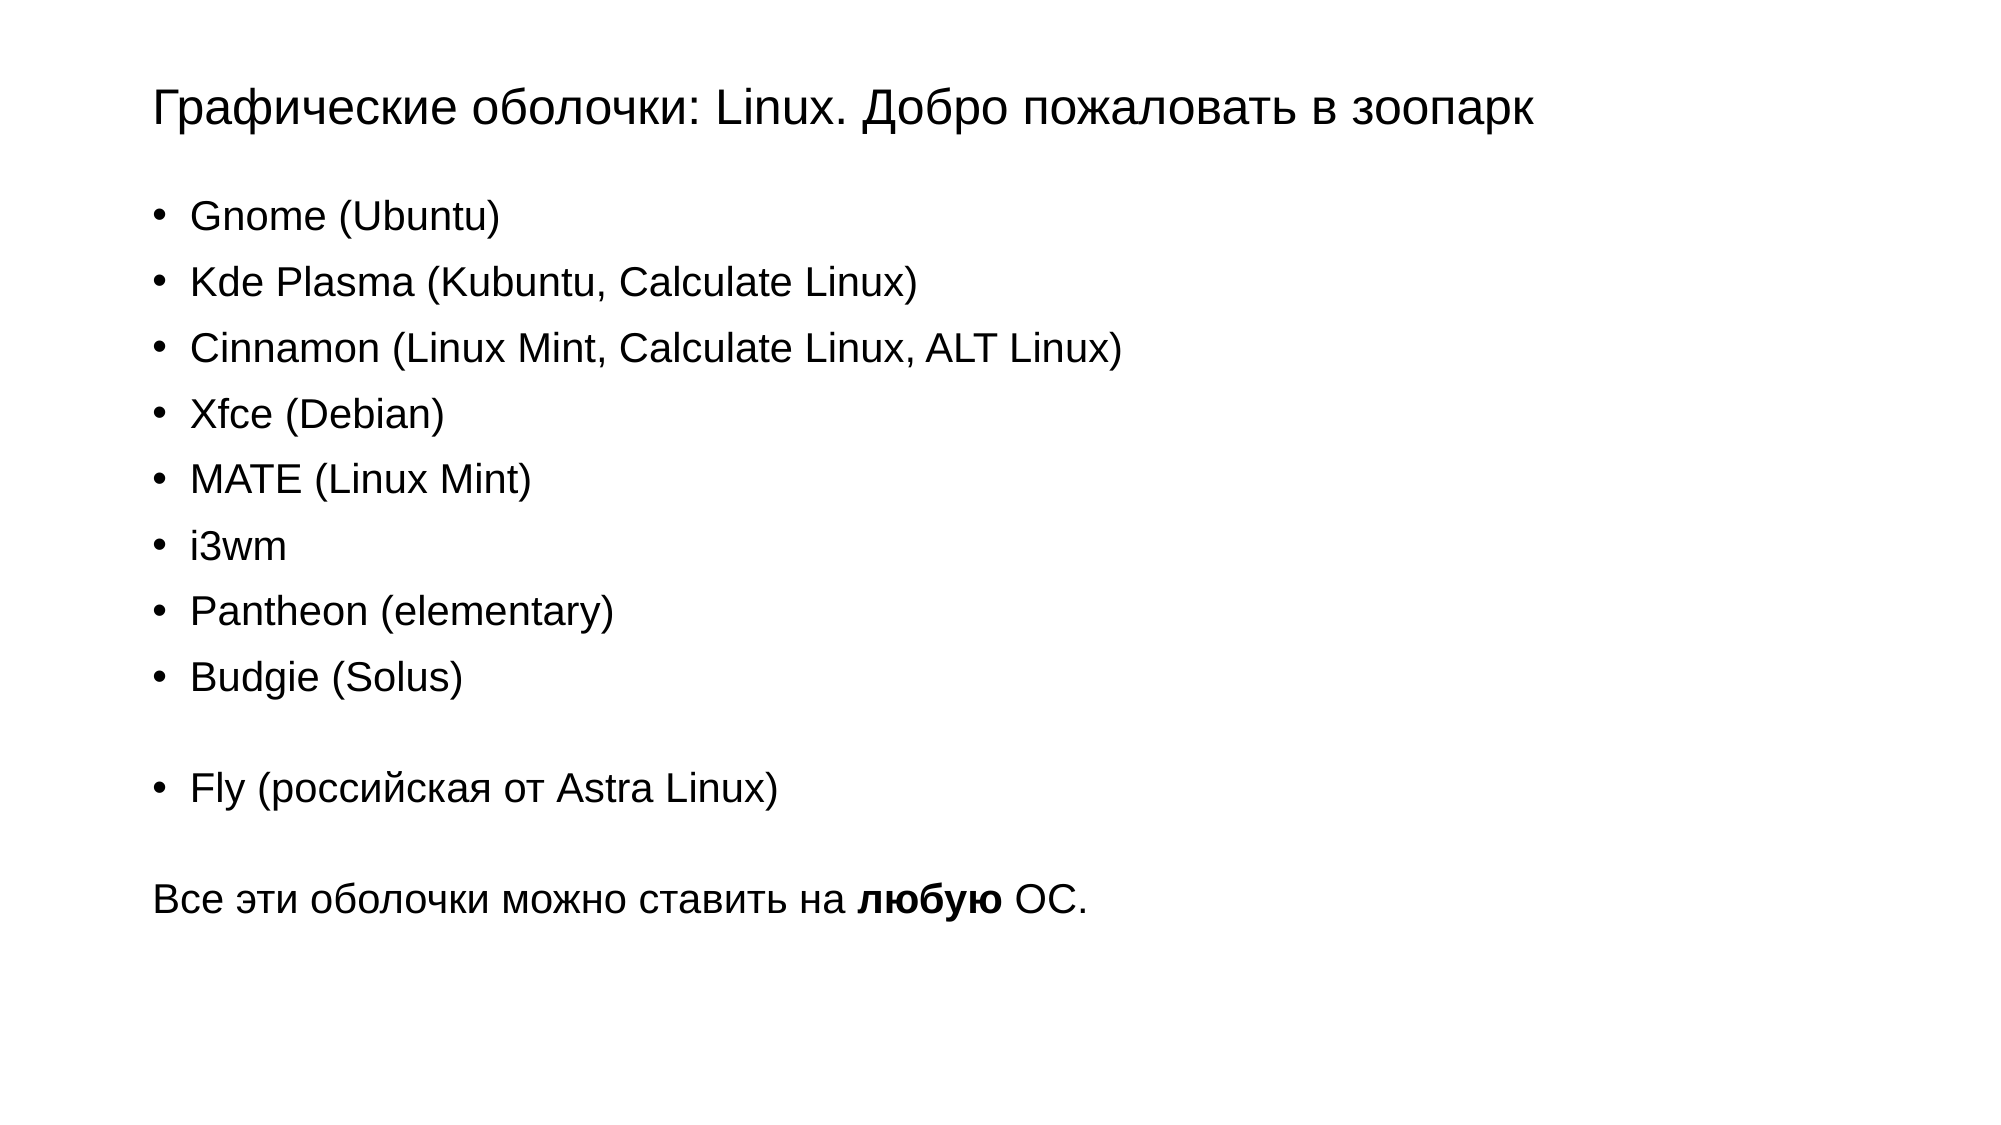

# Графические оболочки: Linux. Добро пожаловать в зоопарк
Gnome (Ubuntu)
Kde Plasma (Kubuntu, Calculate Linux)
Cinnamon (Linux Mint, Calculate Linux, ALT Linux)
Xfce (Debian)
MATE (Linux Mint)
i3wm
Pantheon (elementary)
Budgie (Solus)
Fly (российская от Astra Linux)
Все эти оболочки можно ставить на любую ОС.